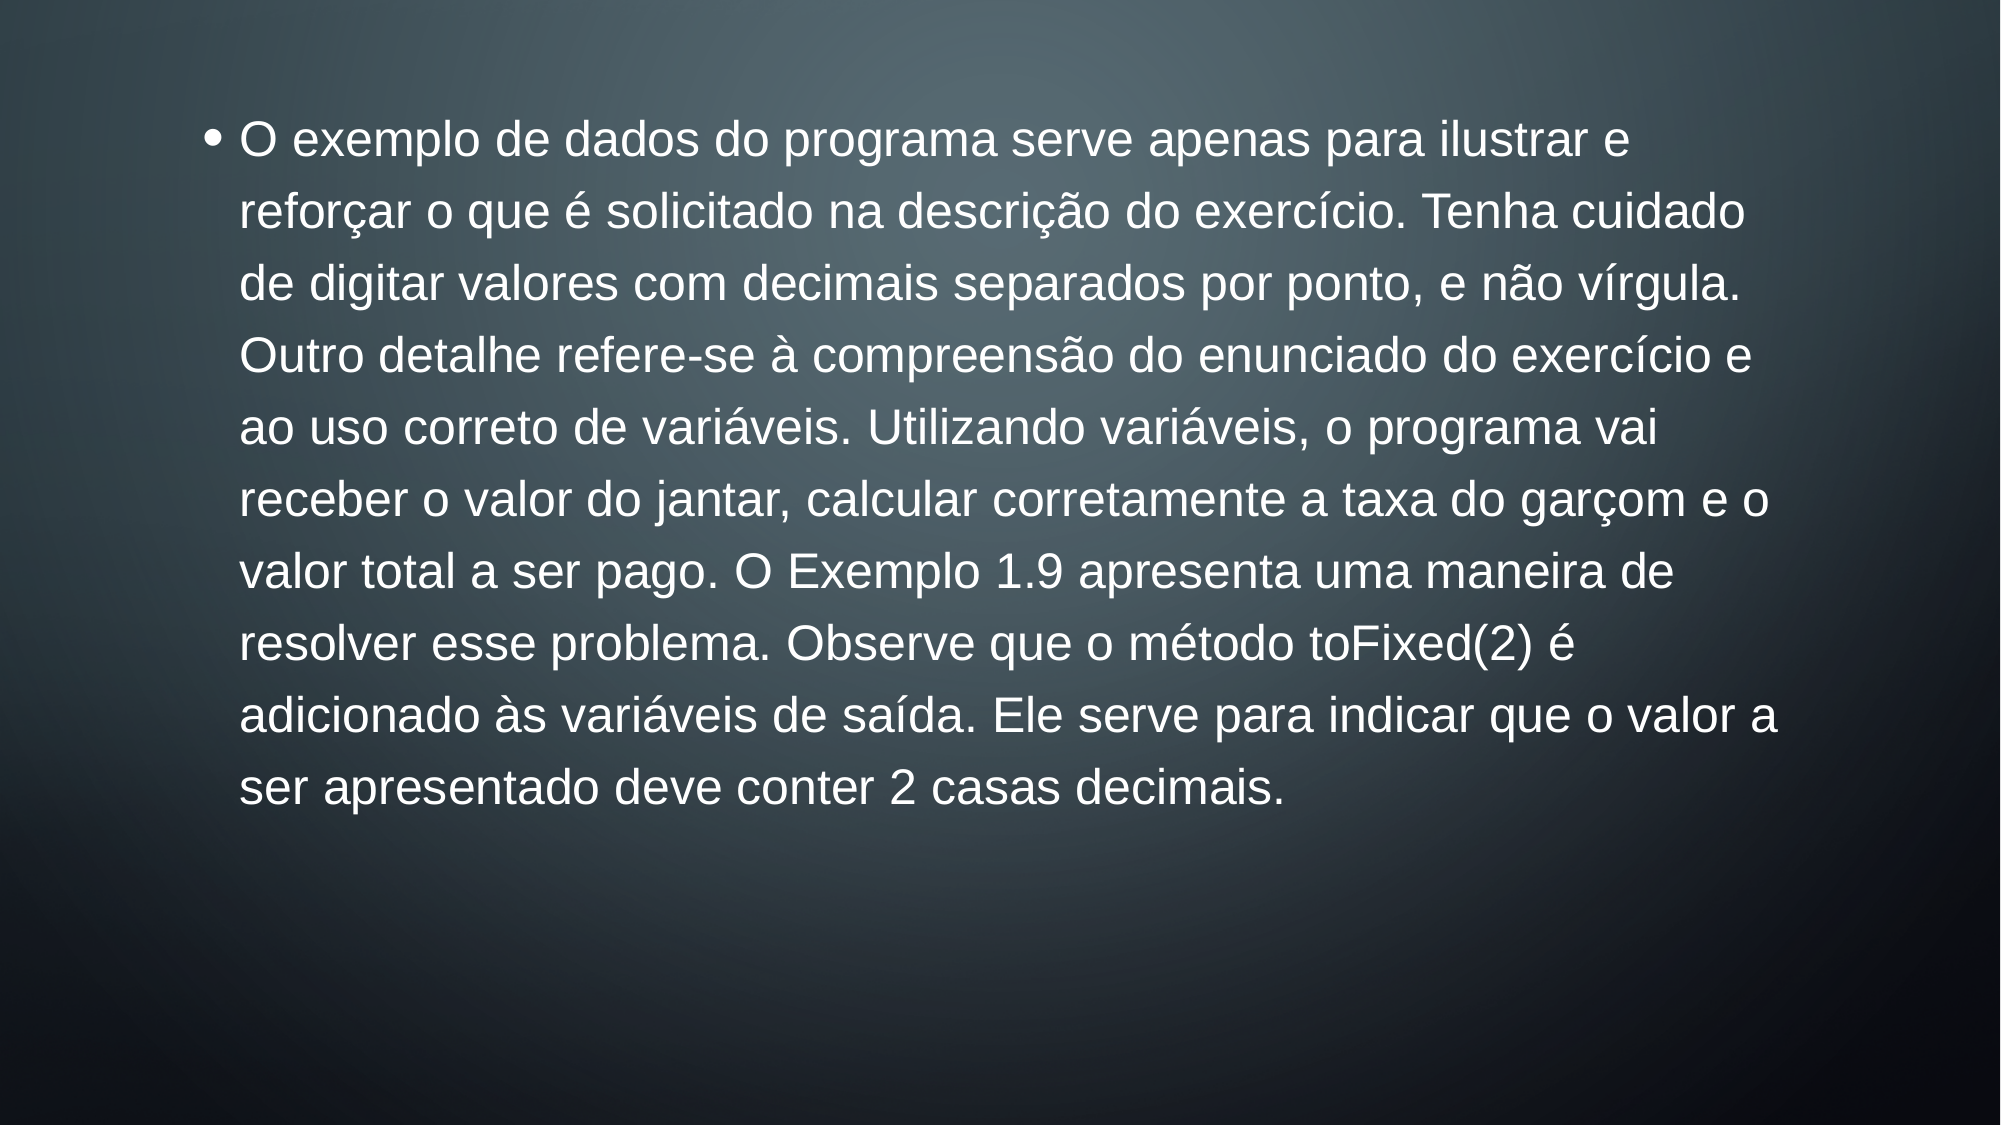

O exemplo de dados do programa serve apenas para ilustrar e reforçar o que é solicitado na descrição do exercício. Tenha cuidado de digitar valores com decimais separados por ponto, e não vírgula. Outro detalhe refere-se à compreensão do enunciado do exercício e ao uso correto de variáveis. Utilizando variáveis, o programa vai receber o valor do jantar, calcular corretamente a taxa do garçom e o valor total a ser pago. O Exemplo 1.9 apresenta uma maneira de resolver esse problema. Observe que o método toFixed(2) é adicionado às variáveis de saída. Ele serve para indicar que o valor a ser apresentado deve conter 2 casas decimais.